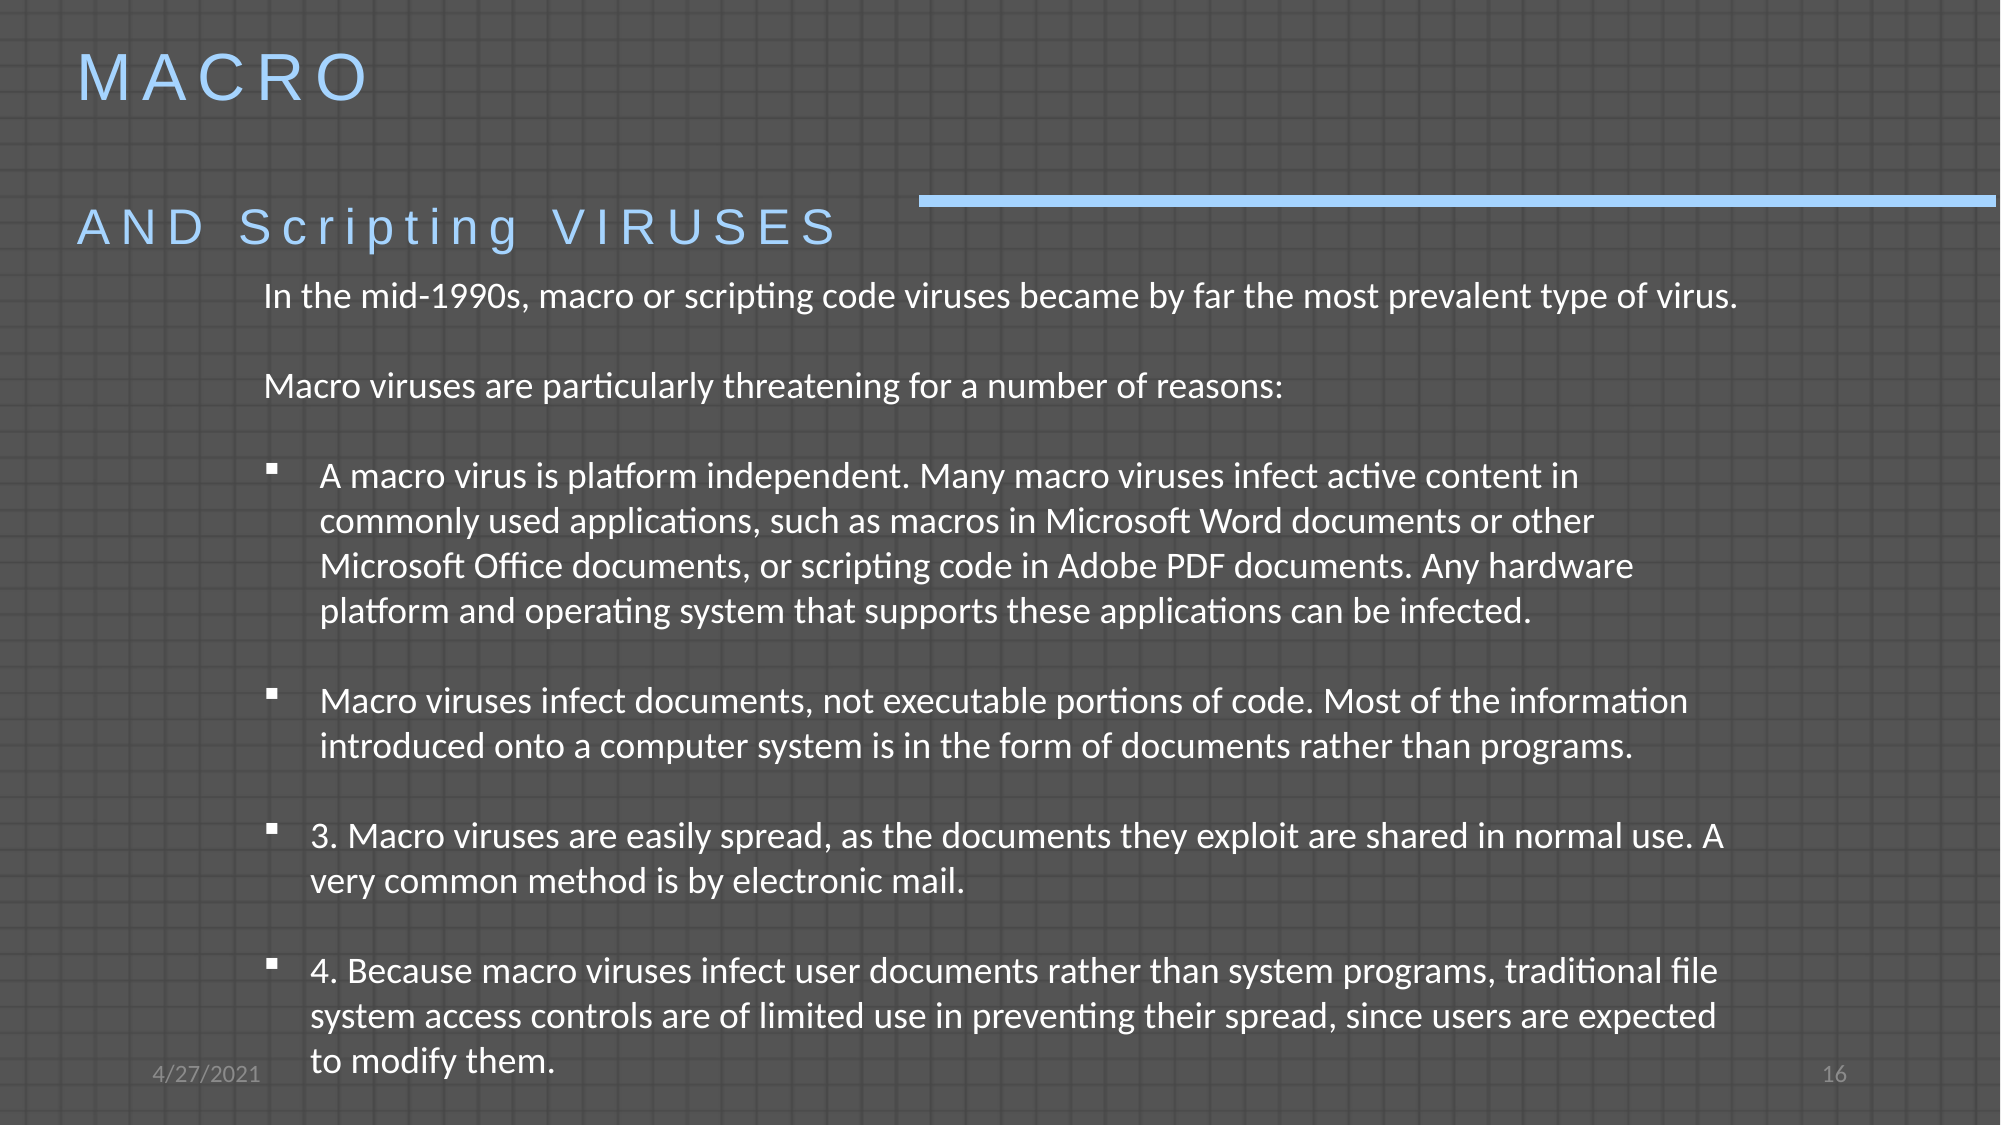

MACRO
AND Scripting VIRUSES

In the mid-1990s, macro or scripting code viruses became by far the most prevalent type of virus.

Macro viruses are particularly threatening for a number of reasons:

A macro virus is platform independent. Many macro viruses infect active content in commonly used applications, such as macros in Microsoft Word documents or other Microsoft Office documents, or scripting code in Adobe PDF documents. Any hardware platform and operating system that supports these applications can be infected.

Macro viruses infect documents, not executable portions of code. Most of the information introduced onto a computer system is in the form of documents rather than programs.

3. Macro viruses are easily spread, as the documents they exploit are shared in normal use. A very common method is by electronic mail.

4. Because macro viruses infect user documents rather than system programs, traditional file system access controls are of limited use in preventing their spread, since users are expected to modify them.
4/27/2021
16